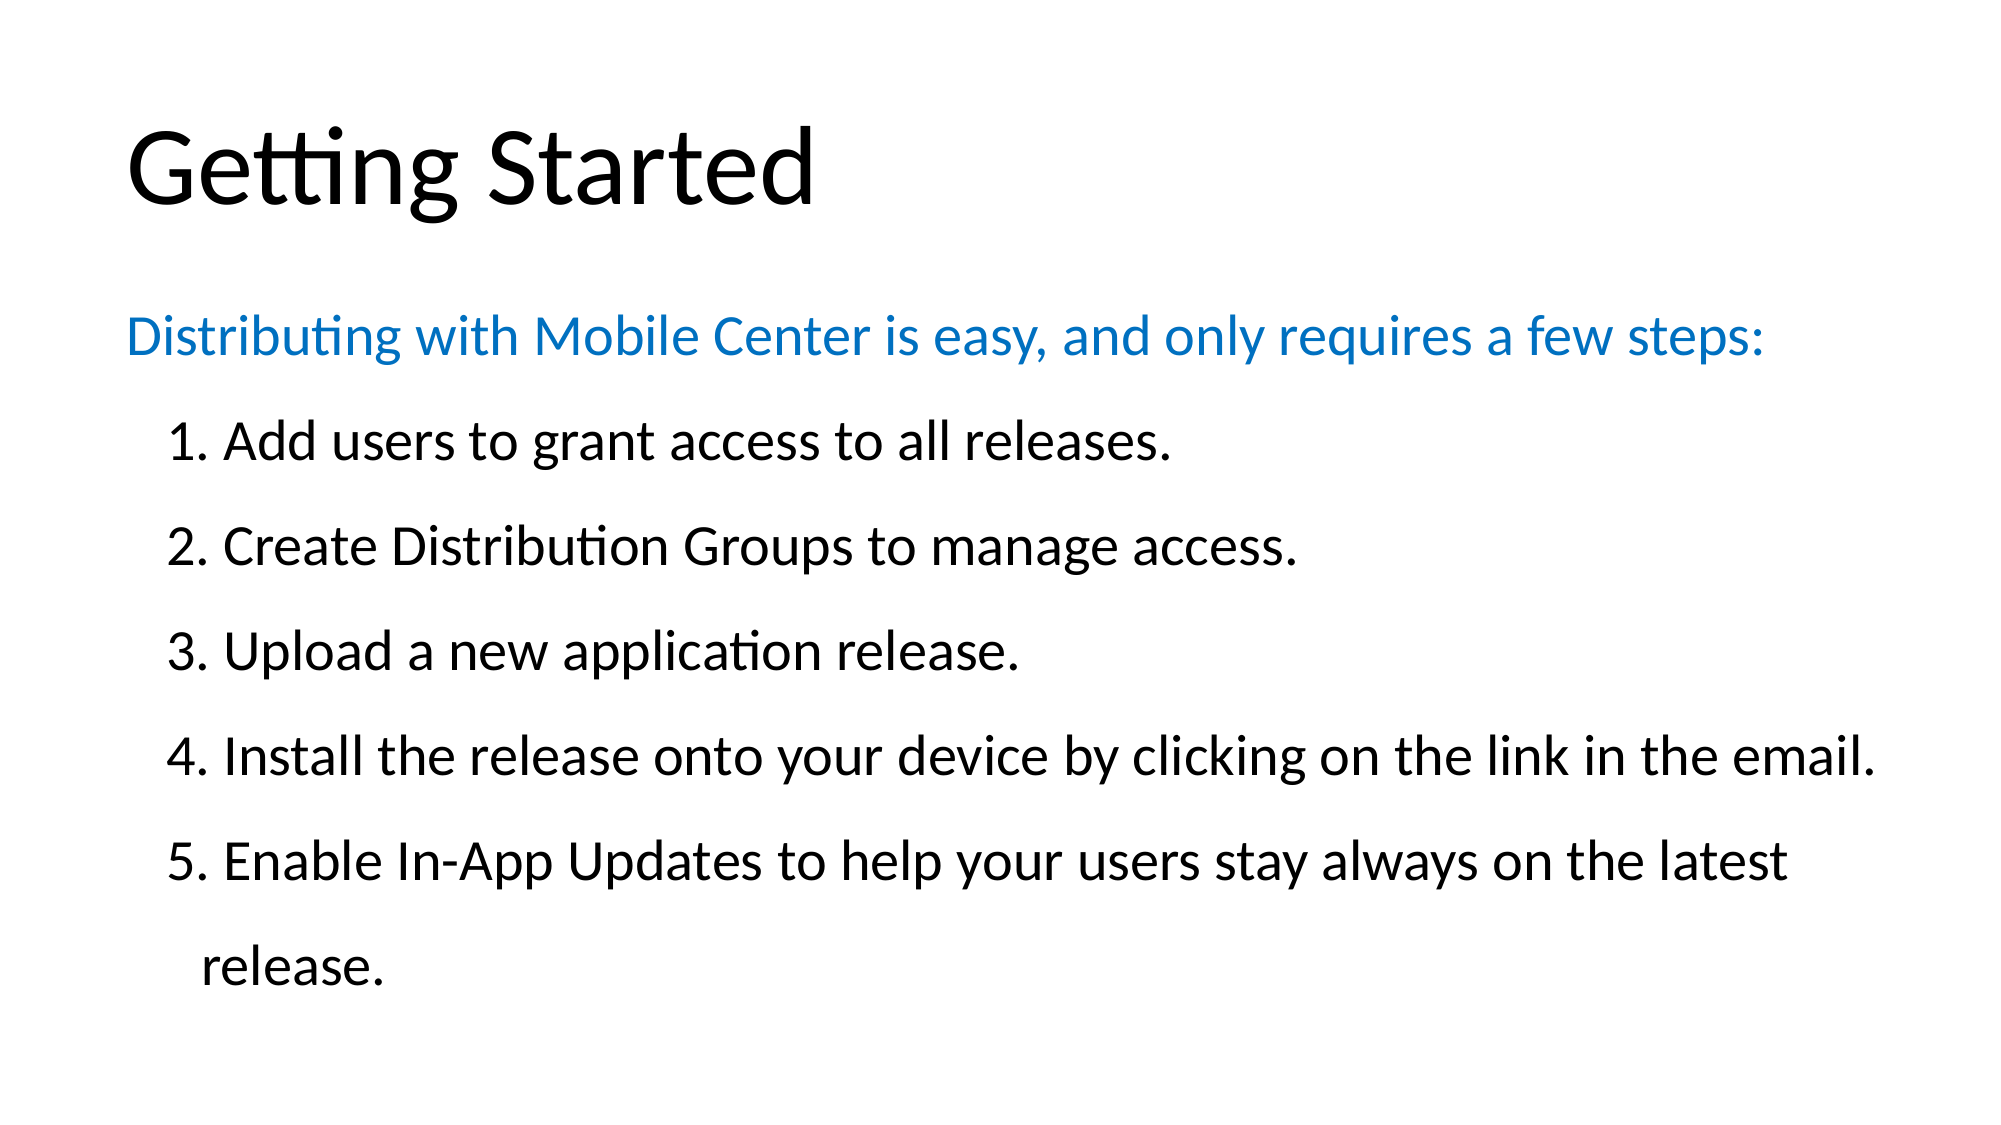

Getting Started

Distributing with Mobile Center is easy, and only requires a few steps:
 Add users to grant access to all releases.
 Create Distribution Groups to manage access.
 Upload a new application release.
 Install the release onto your device by clicking on the link in the email.
 Enable In-App Updates to help your users stay always on the latest release.